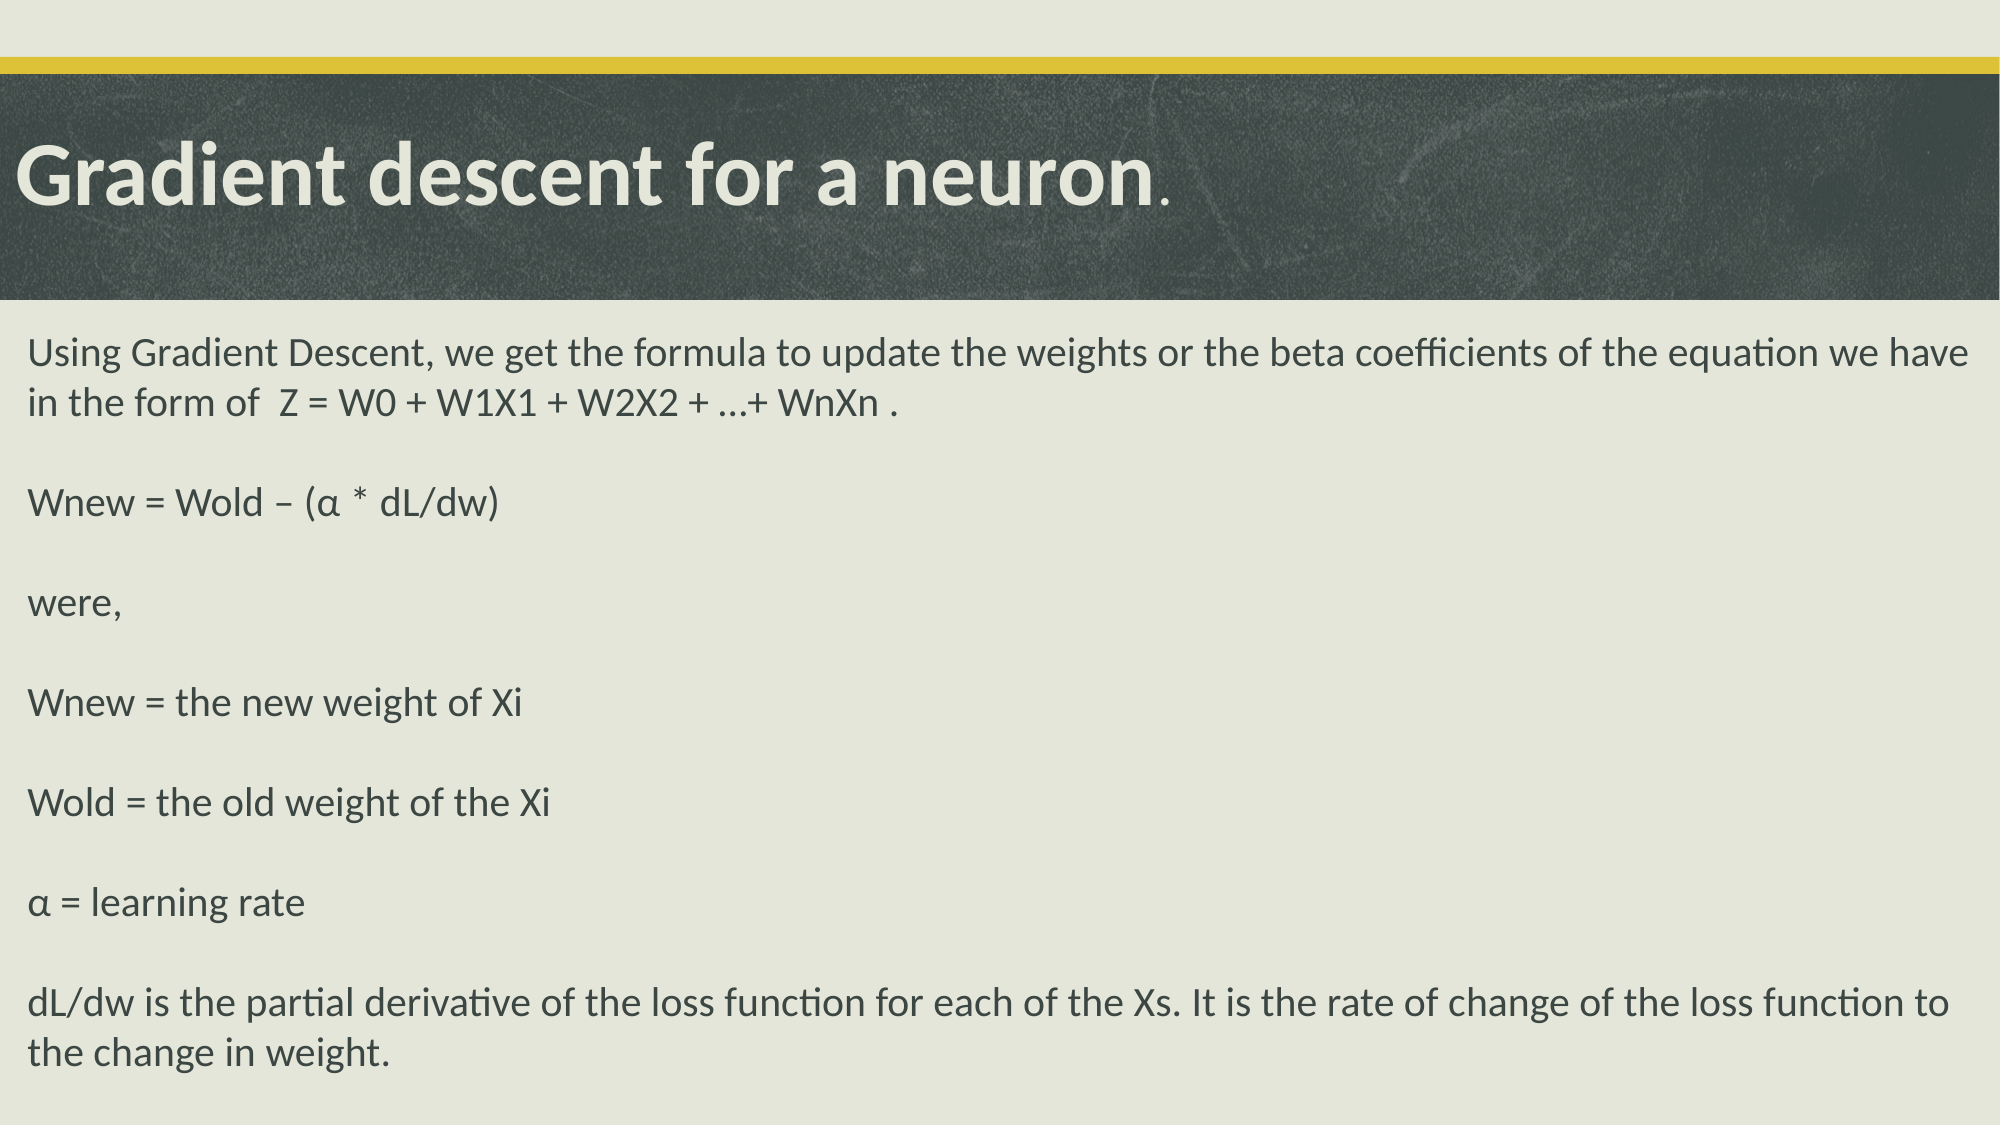

# Gradient descent for a neuron.
Using Gradient Descent, we get the formula to update the weights or the beta coefficients of the equation we have in the form of  Z = W0 + W1X1 + W2X2 + …+ WnXn .

Wnew = Wold – (α * dL/dw)

were,

Wnew = the new weight of Xi

Wold = the old weight of the Xi

α = learning rate

dL/dw is the partial derivative of the loss function for each of the Xs. It is the rate of change of the loss function to the change in weight.